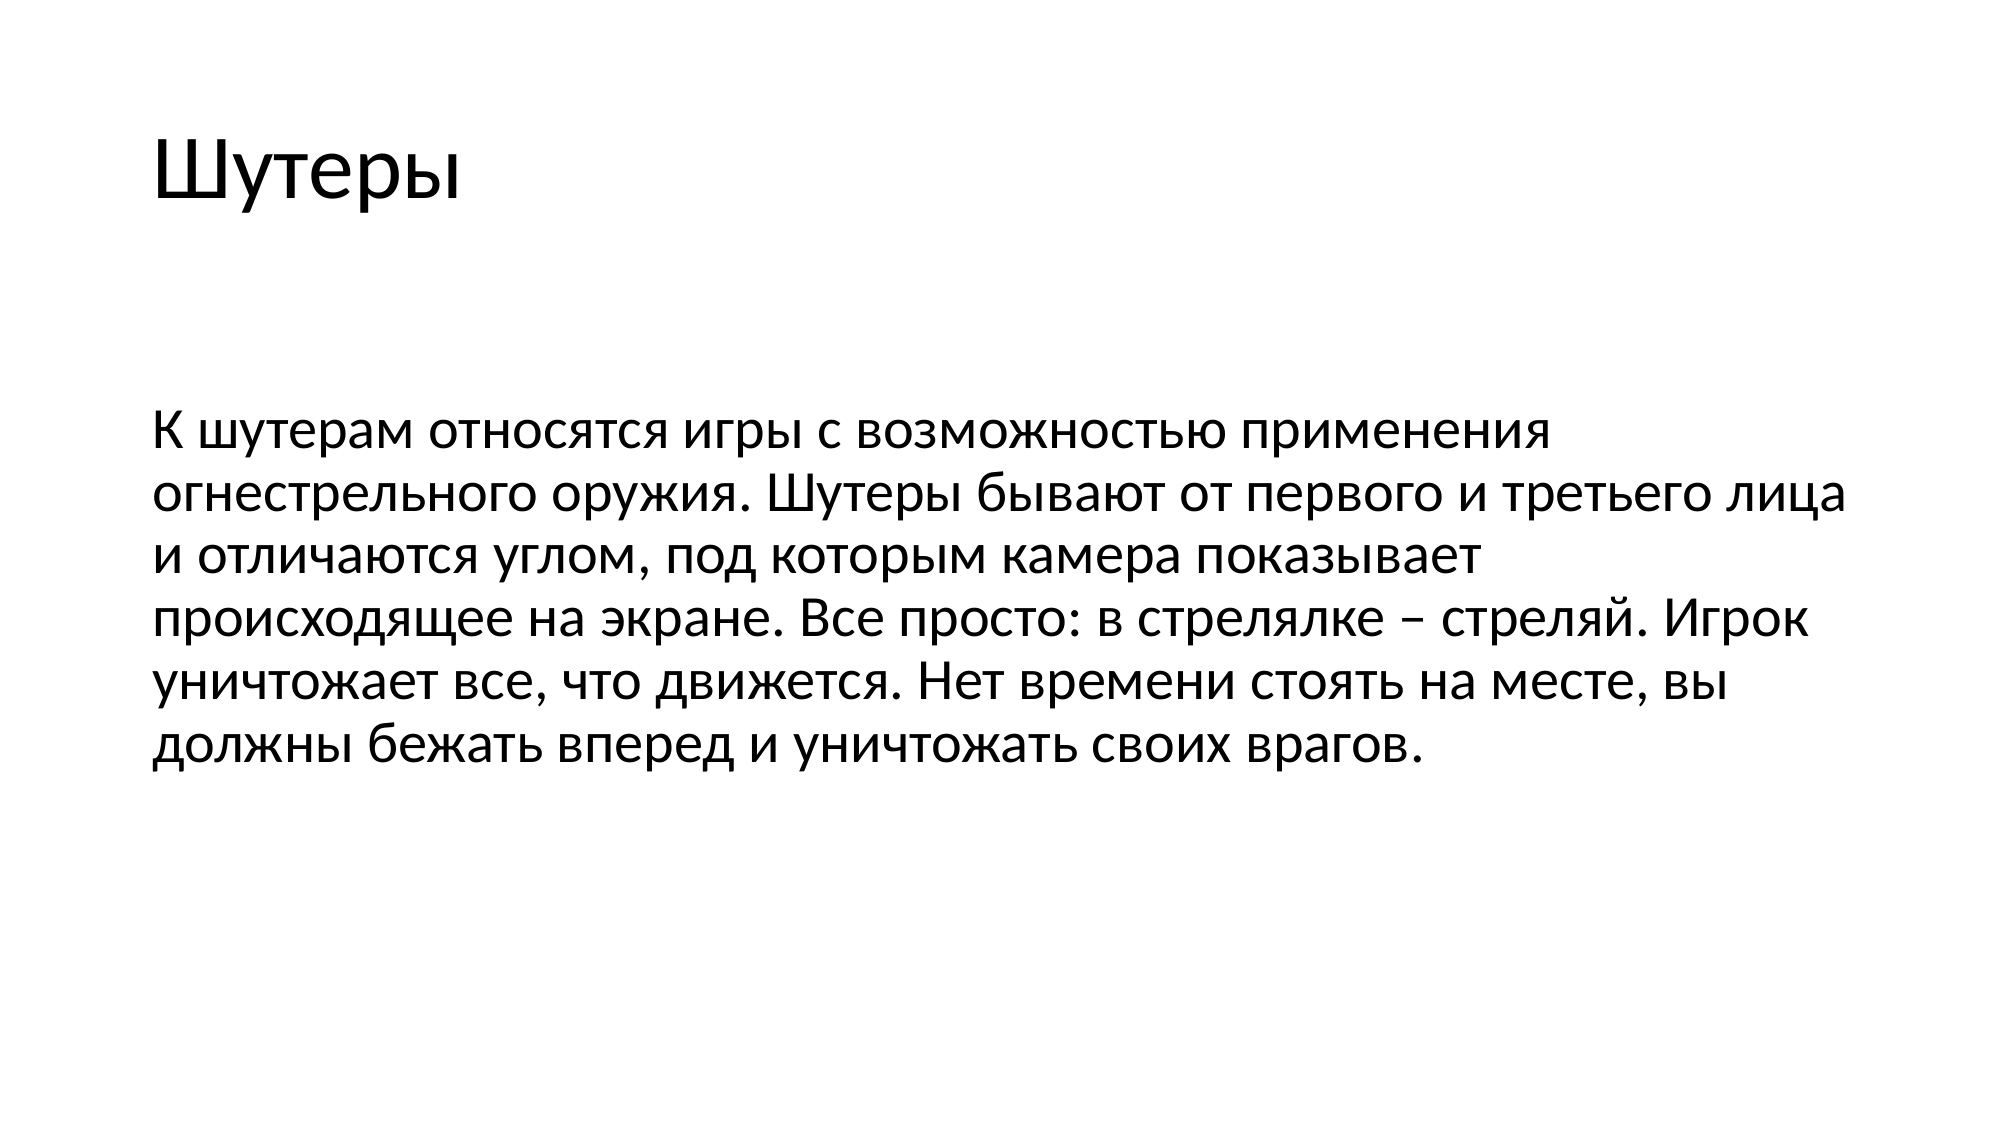

# Шутеры

К шутерам относятся игры с возможностью применения огнестрельного оружия. Шутеры бывают от первого и третьего лица и отличаются углом, под которым камера показывает происходящее на экране. Все просто: в стрелялке – стреляй. Игрок уничтожает все, что движется. Нет времени стоять на месте, вы должны бежать вперед и уничтожать своих врагов.